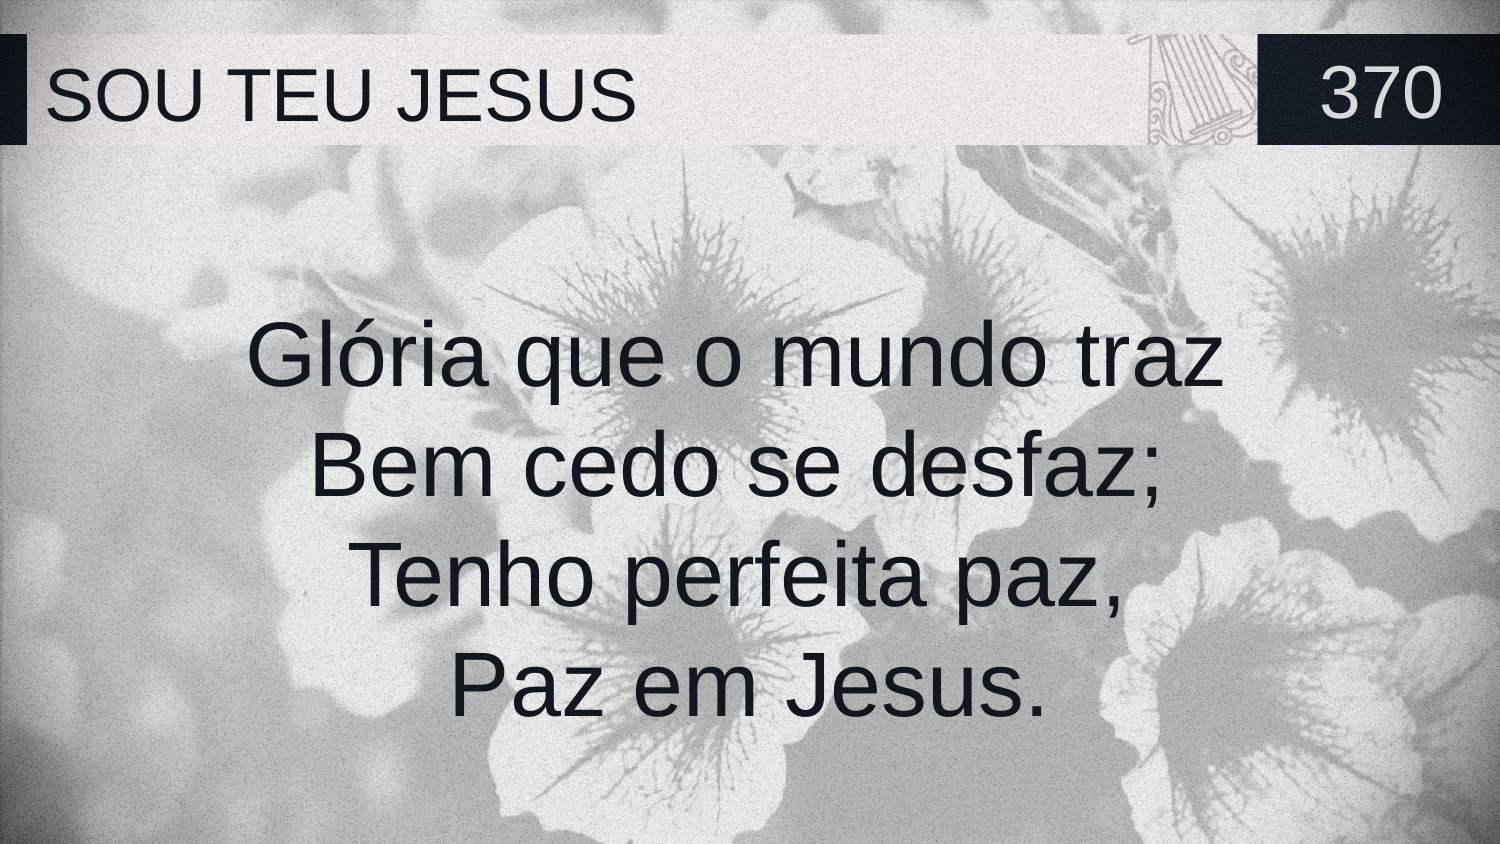

# SOU TEU JESUS
370
Glória que o mundo traz
Bem cedo se desfaz;
Tenho perfeita paz,
Paz em Jesus.